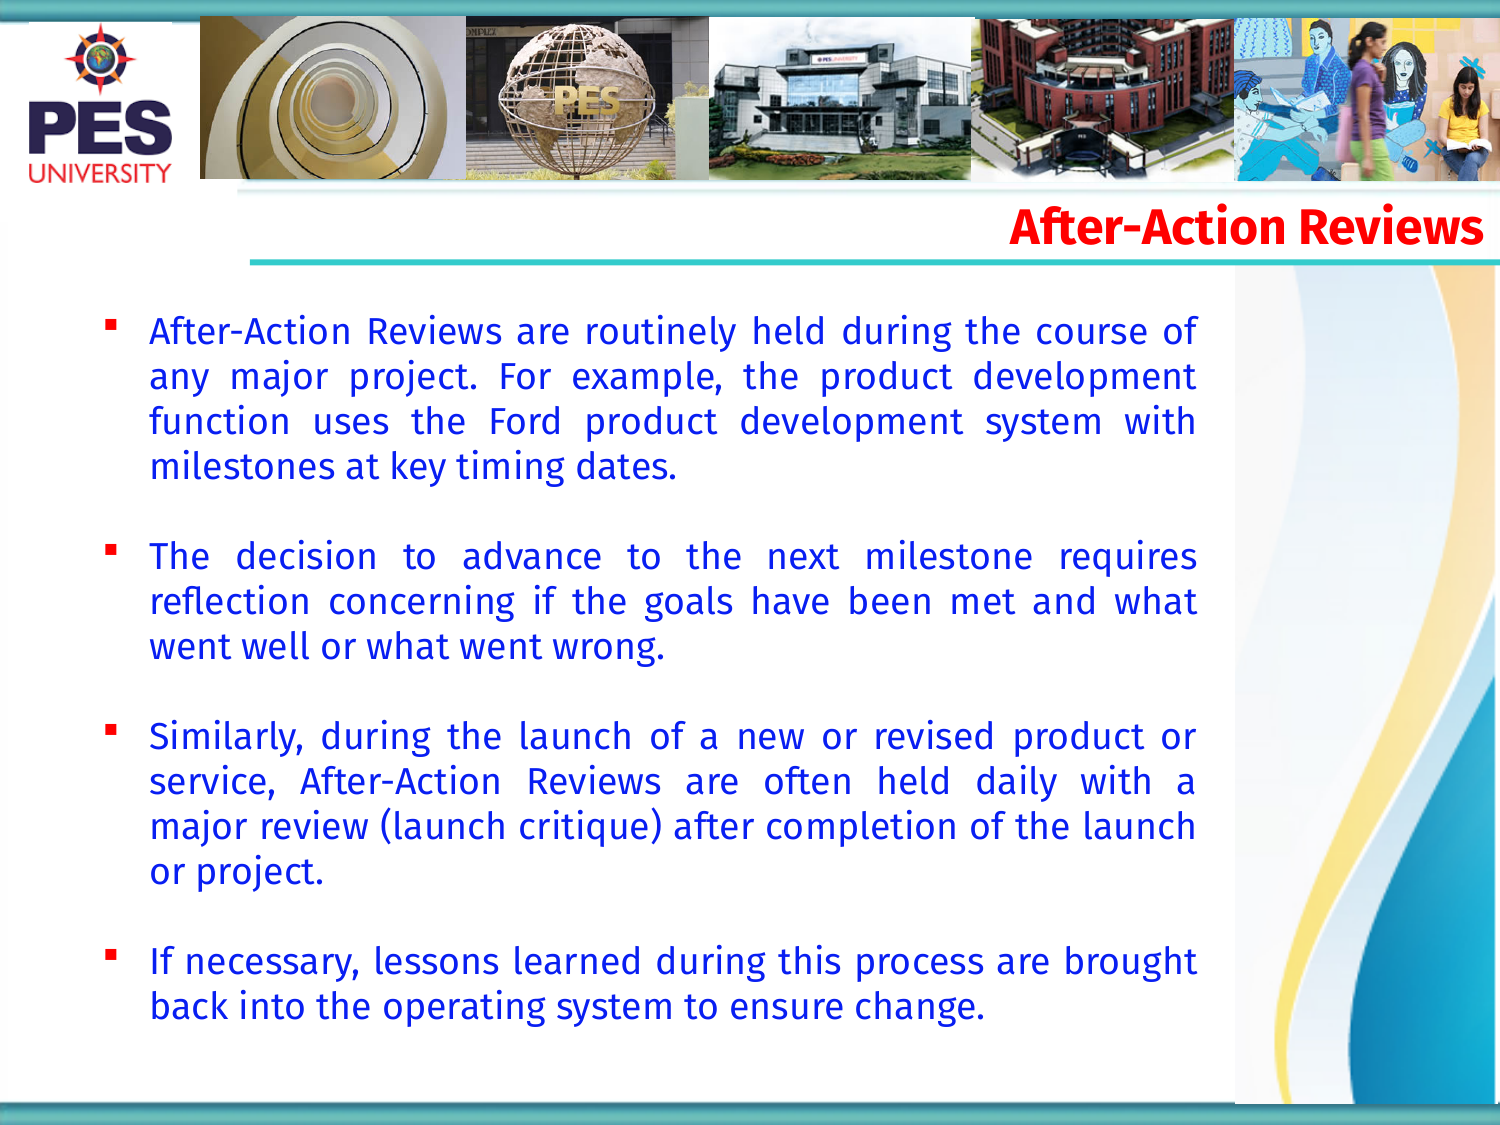

After-Action Reviews

After-Action Reviews are routinely held during the course of any major project. For example, the product development function uses the Ford product development system with milestones at key timing dates.

The decision to advance to the next milestone requires reflection concerning if the goals have been met and what went well or what went wrong.

Similarly, during the launch of a new or revised product or service, After-Action Reviews are often held daily with a major review (launch critique) after completion of the launch or project.

If necessary, lessons learned during this process are brought back into the operating system to ensure change.